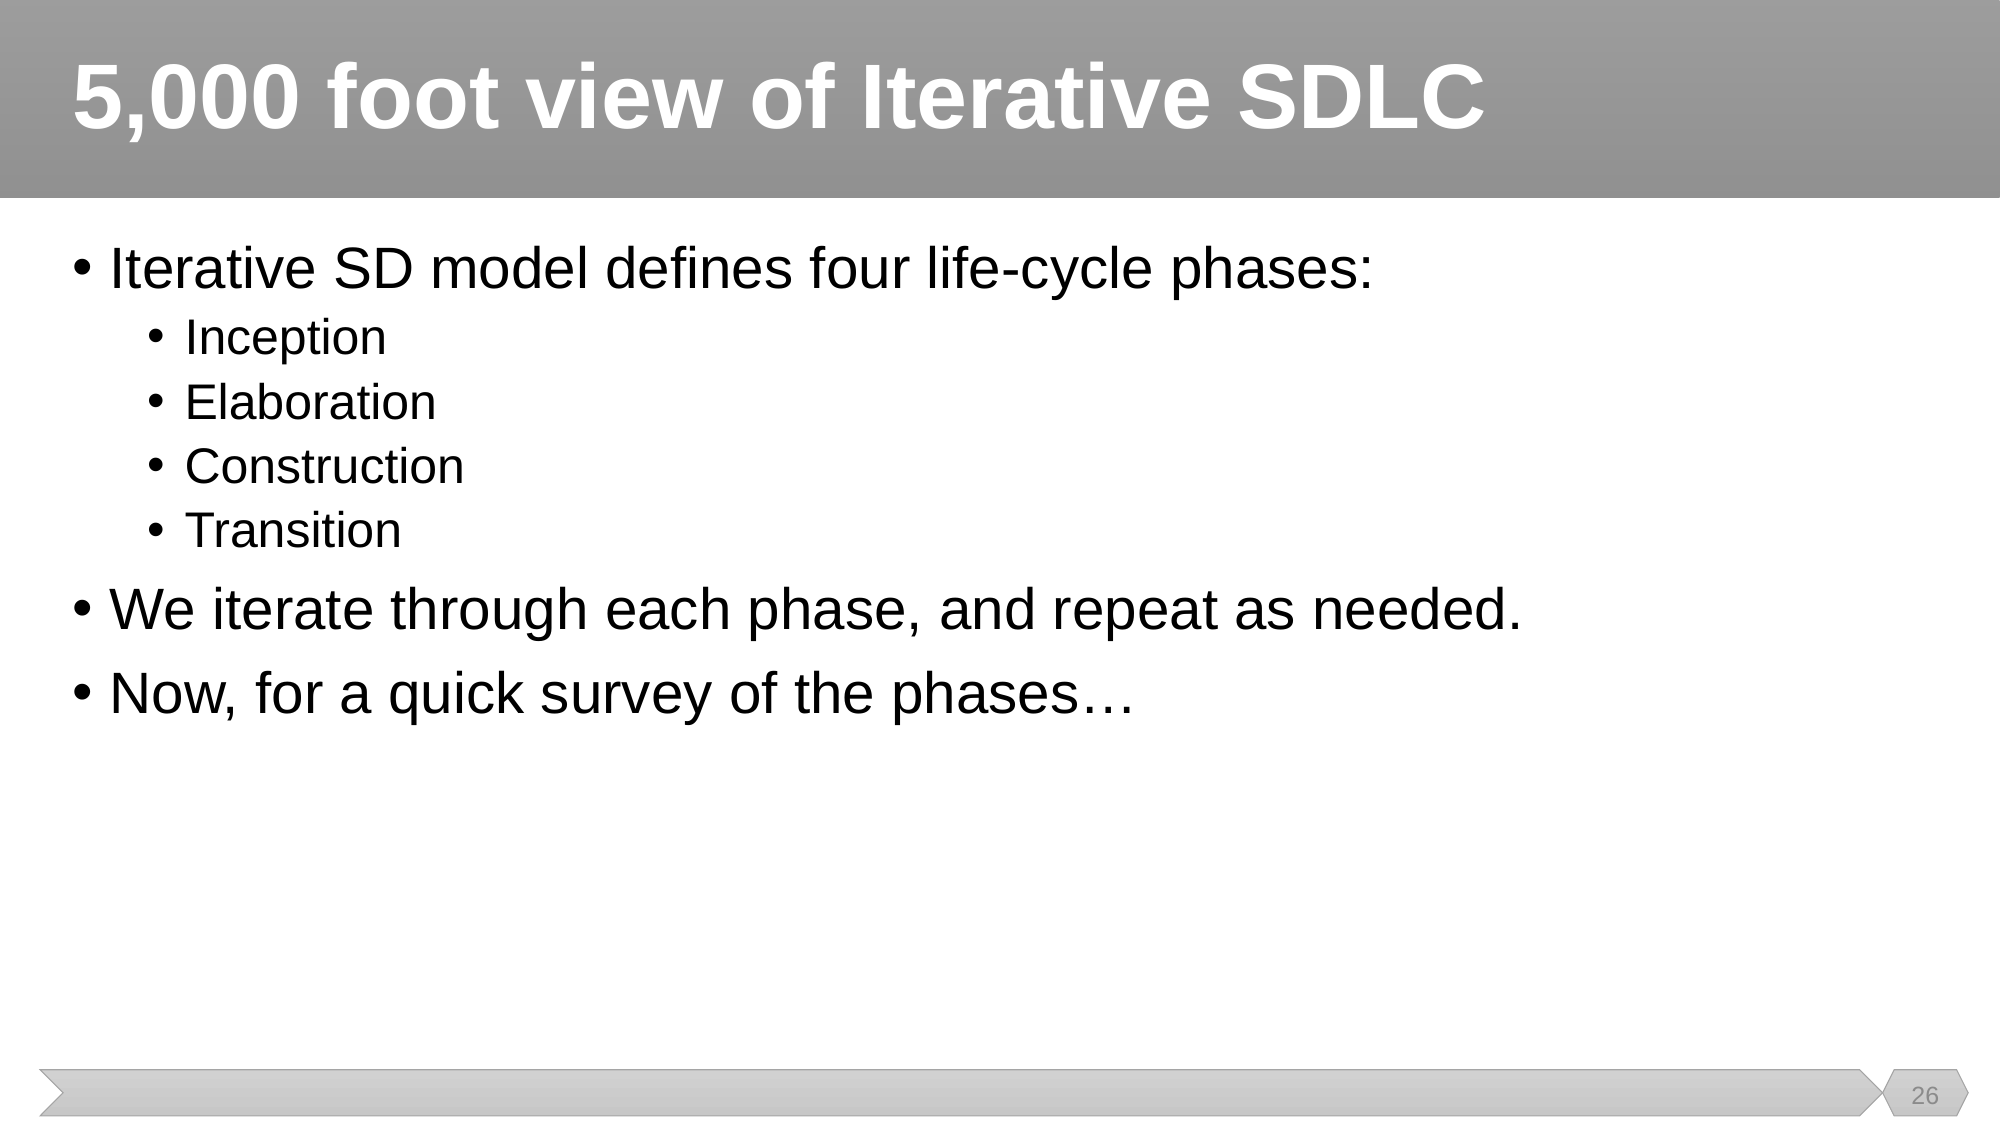

# 5,000 foot view of Iterative SDLC
Iterative SD model defines four life-cycle phases:
Inception
Elaboration
Construction
Transition
We iterate through each phase, and repeat as needed.
Now, for a quick survey of the phases…

26